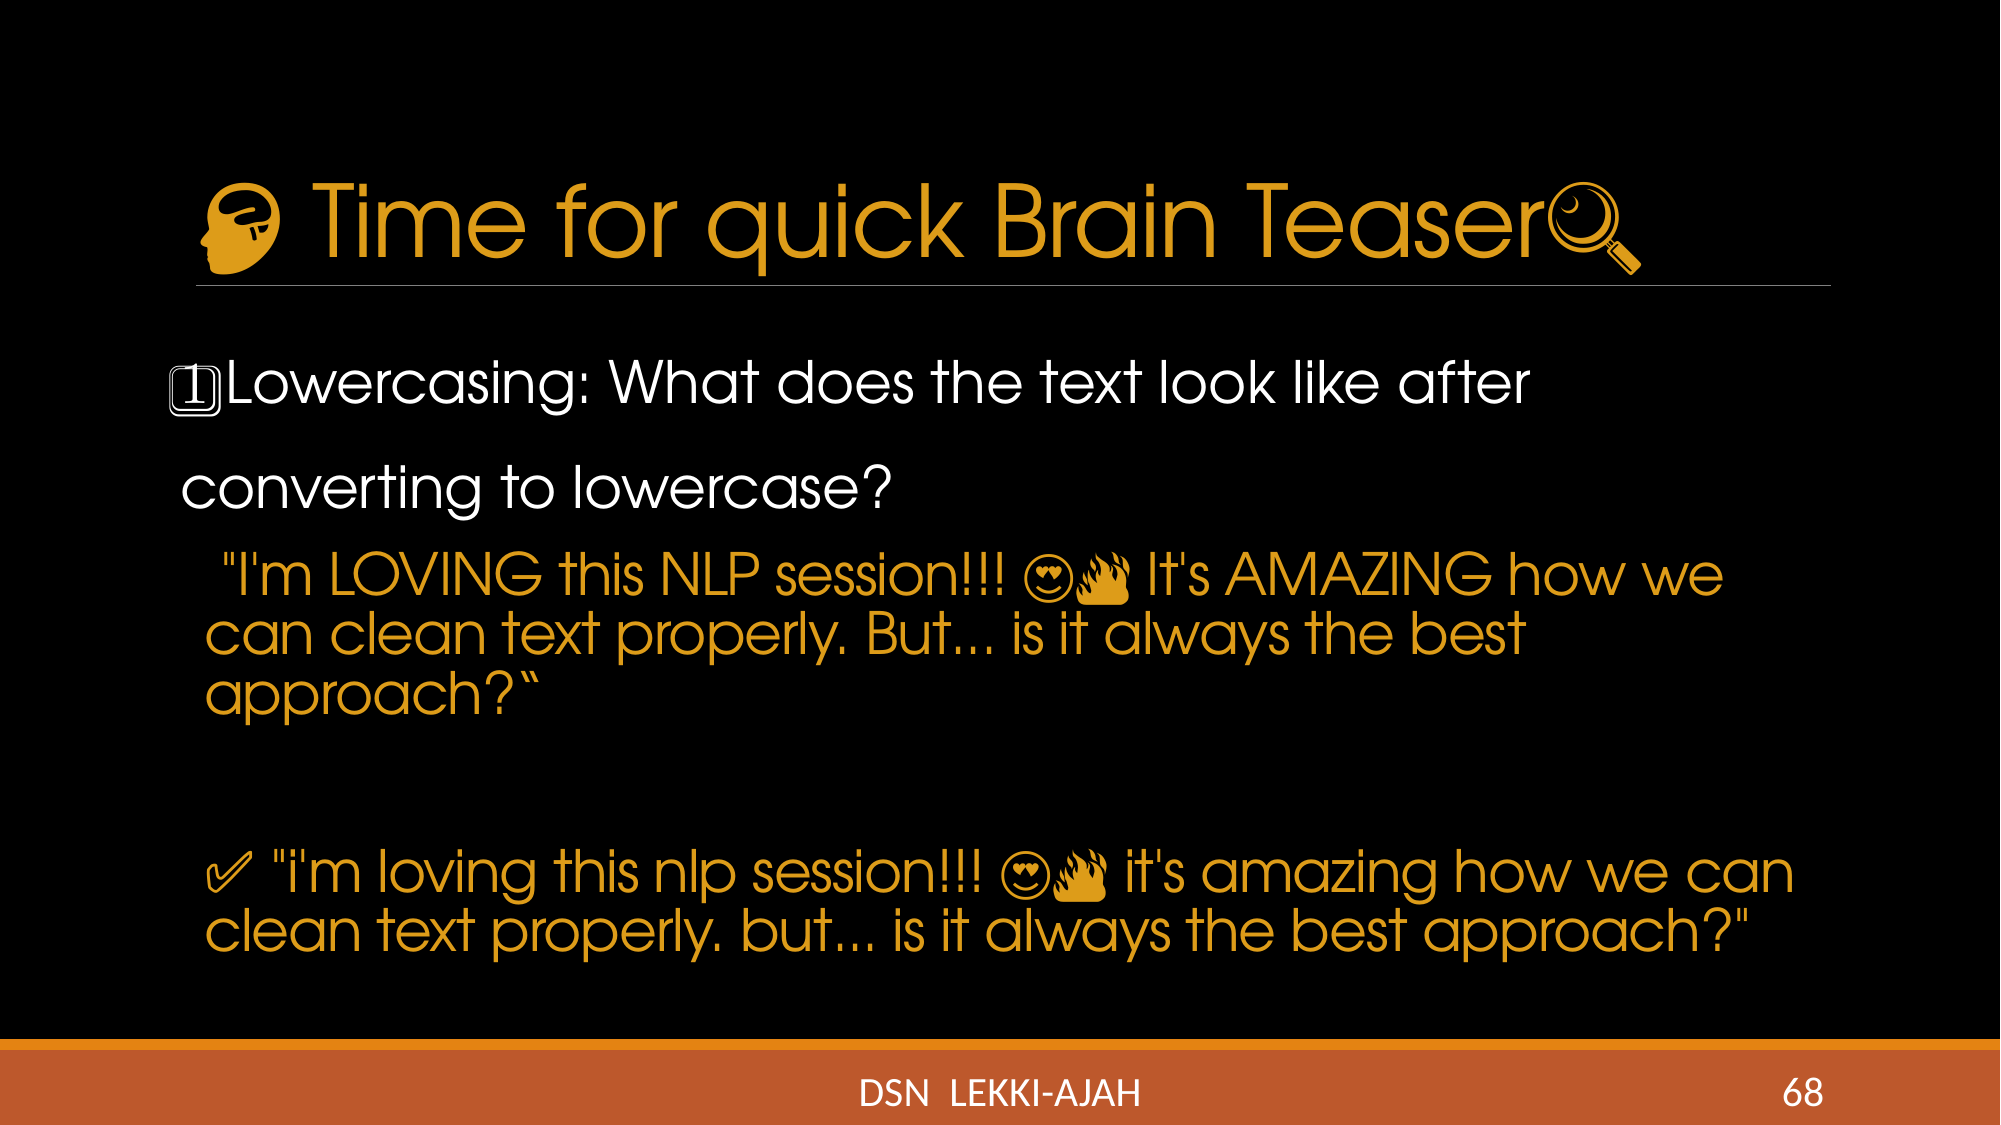

# 🧠 Time for quick Brain Teaser🔍
1️⃣ Lowercasing: What does the text look like after converting to lowercase?
 "I'm LOVING this NLP session!!! 😍🔥 It's AMAZING how we can clean text properly. But... is it always the best approach?“

✅ "i'm loving this nlp session!!! 😍🔥 it's amazing how we can clean text properly. but... is it always the best approach?"

DSN  LEKKI-AJAH
68